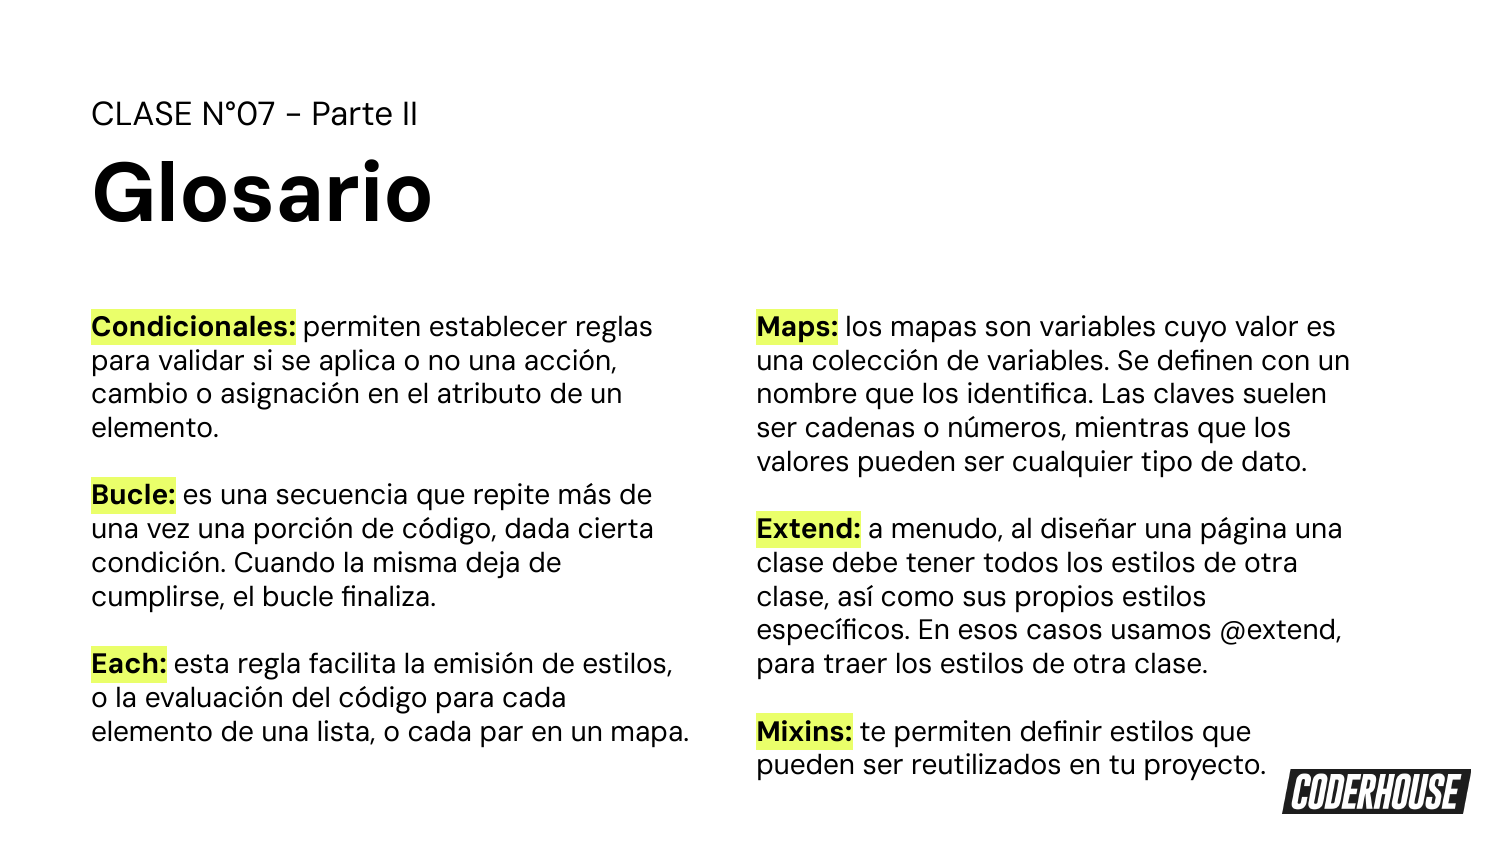

CLASE N°07 - Parte II
Glosario
Condicionales: permiten establecer reglas para validar si se aplica o no una acción, cambio o asignación en el atributo de un elemento.

Bucle: es una secuencia que repite más de una vez una porción de código, dada cierta condición. Cuando la misma deja de cumplirse, el bucle finaliza.

Each: esta regla facilita la emisión de estilos, o la evaluación del código para cada elemento de una lista, o cada par en un mapa.
Maps: los mapas son variables cuyo valor es una colección de variables. Se definen con un nombre que los identifica. Las claves suelen ser cadenas o números, mientras que los valores pueden ser cualquier tipo de dato.

Extend: a menudo, al diseñar una página una clase debe tener todos los estilos de otra clase, así como sus propios estilos específicos. En esos casos usamos @extend, para traer los estilos de otra clase.

Mixins: te permiten definir estilos que pueden ser reutilizados en tu proyecto.